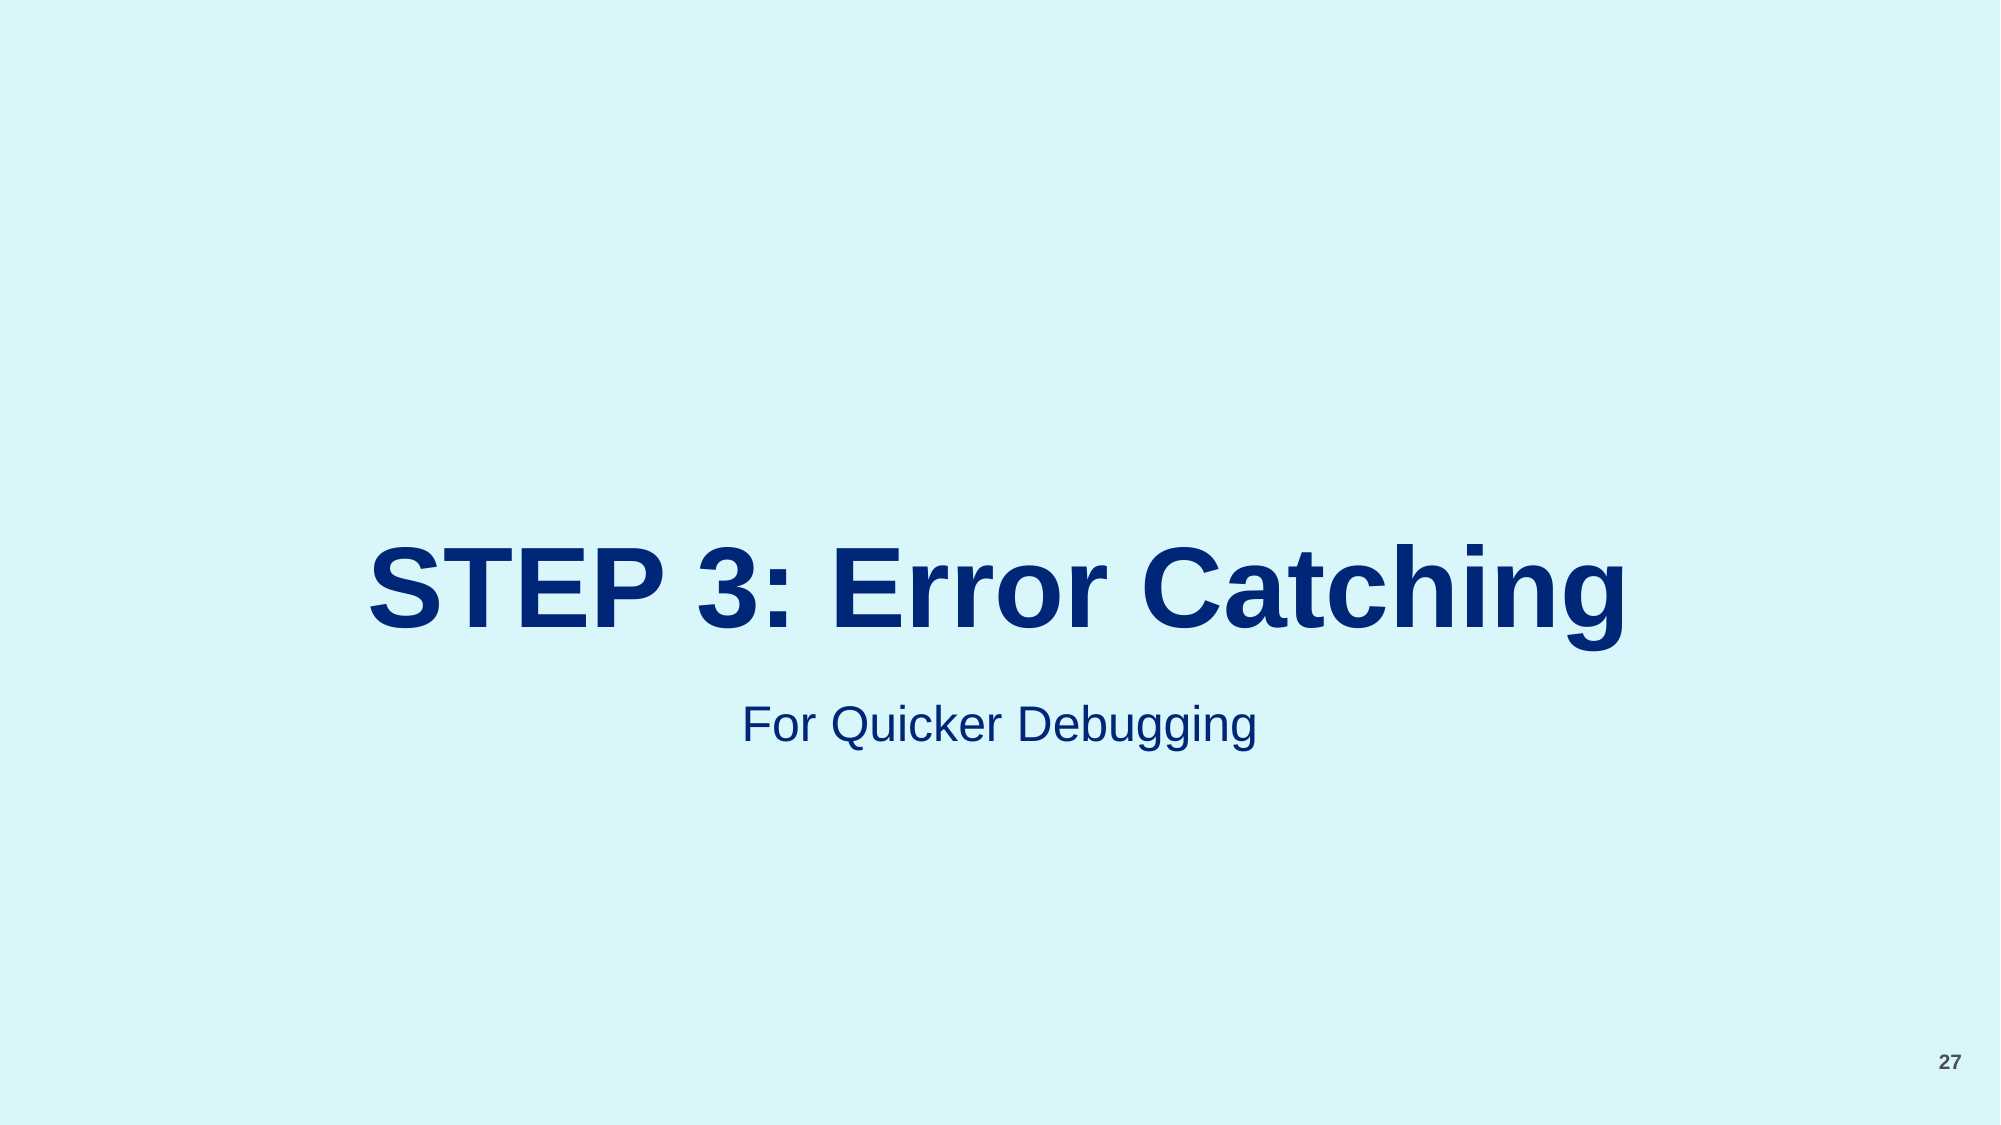

# STEP 3: Error Catching
For Quicker Debugging